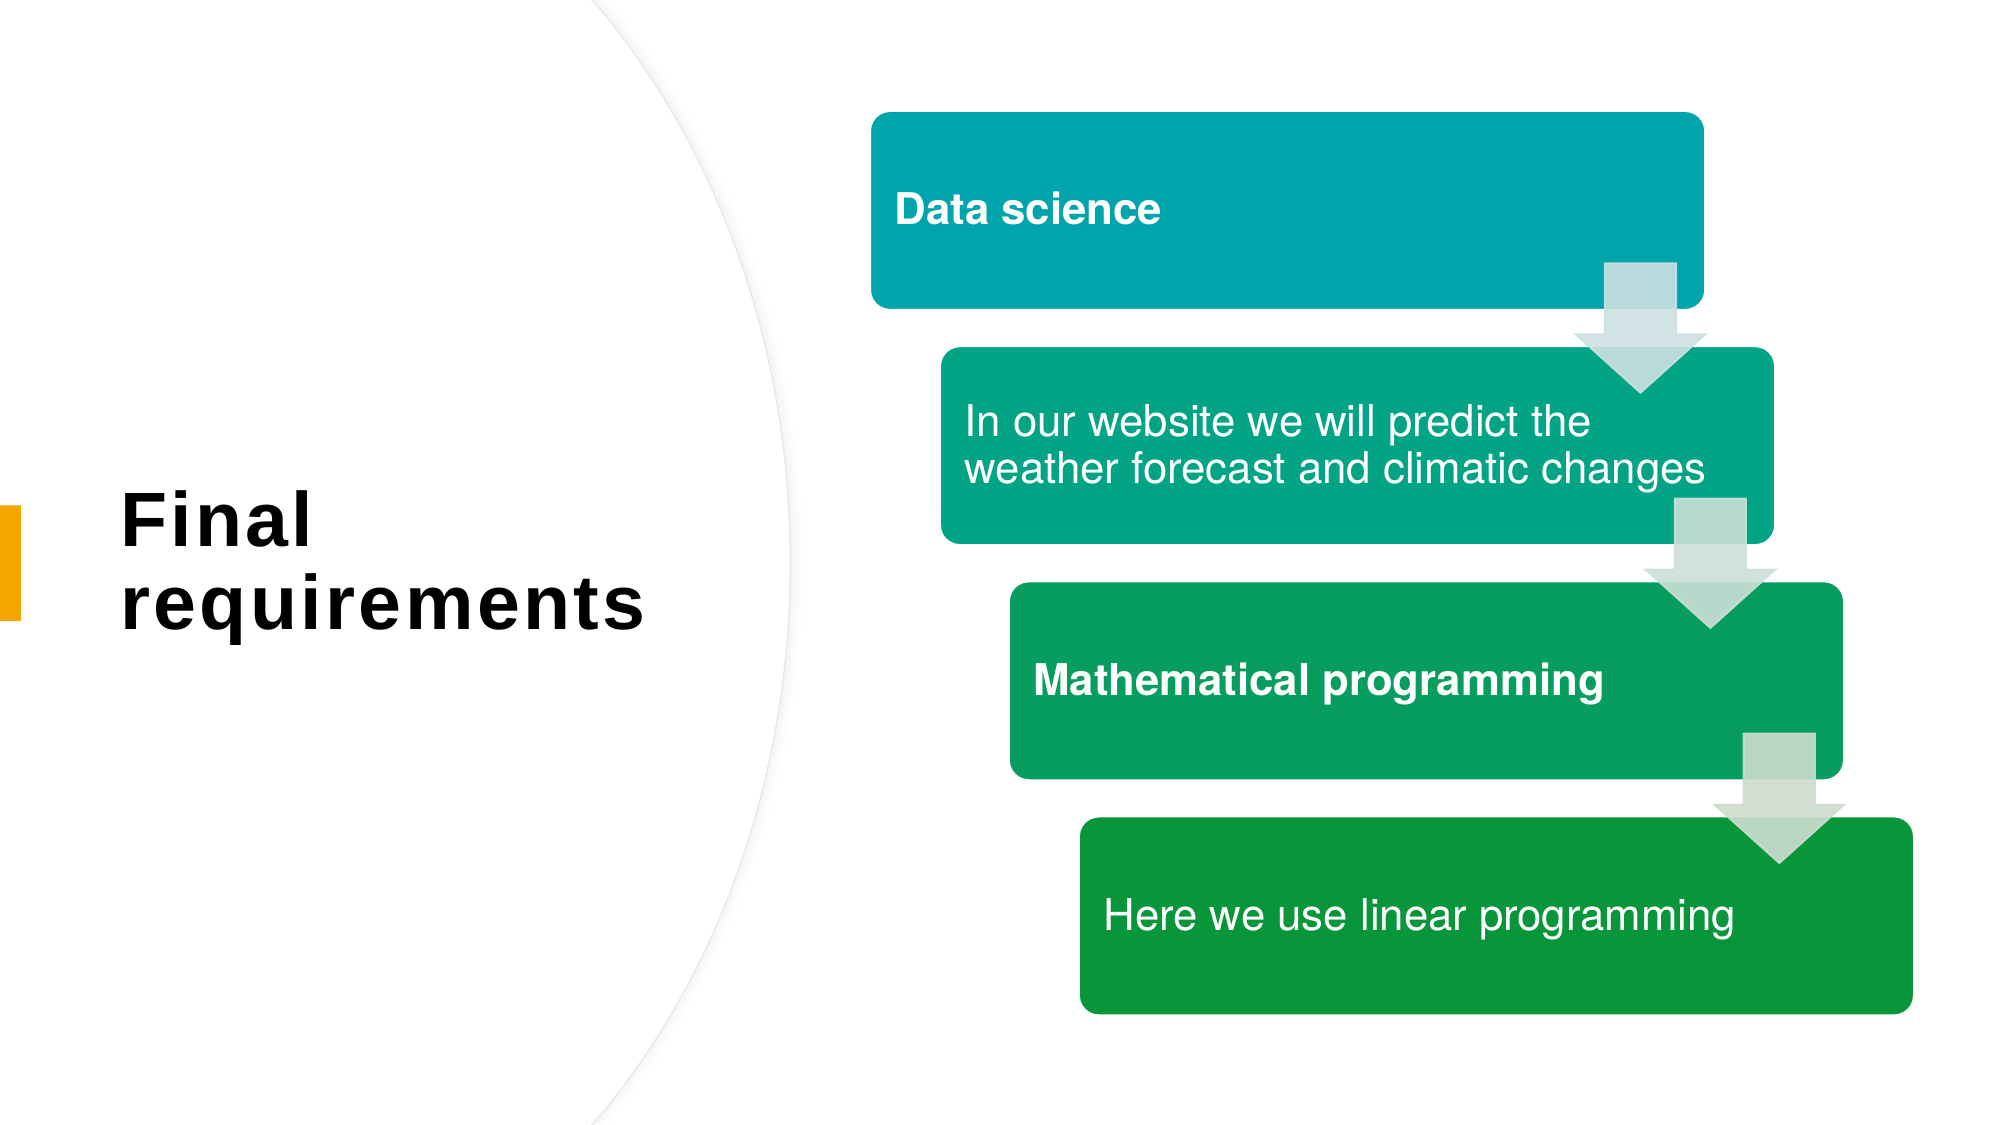

Data science
In our website we will predict the weather forecast and climatic changes
Mathematical programming
Here we use linear programming

# Final requirements